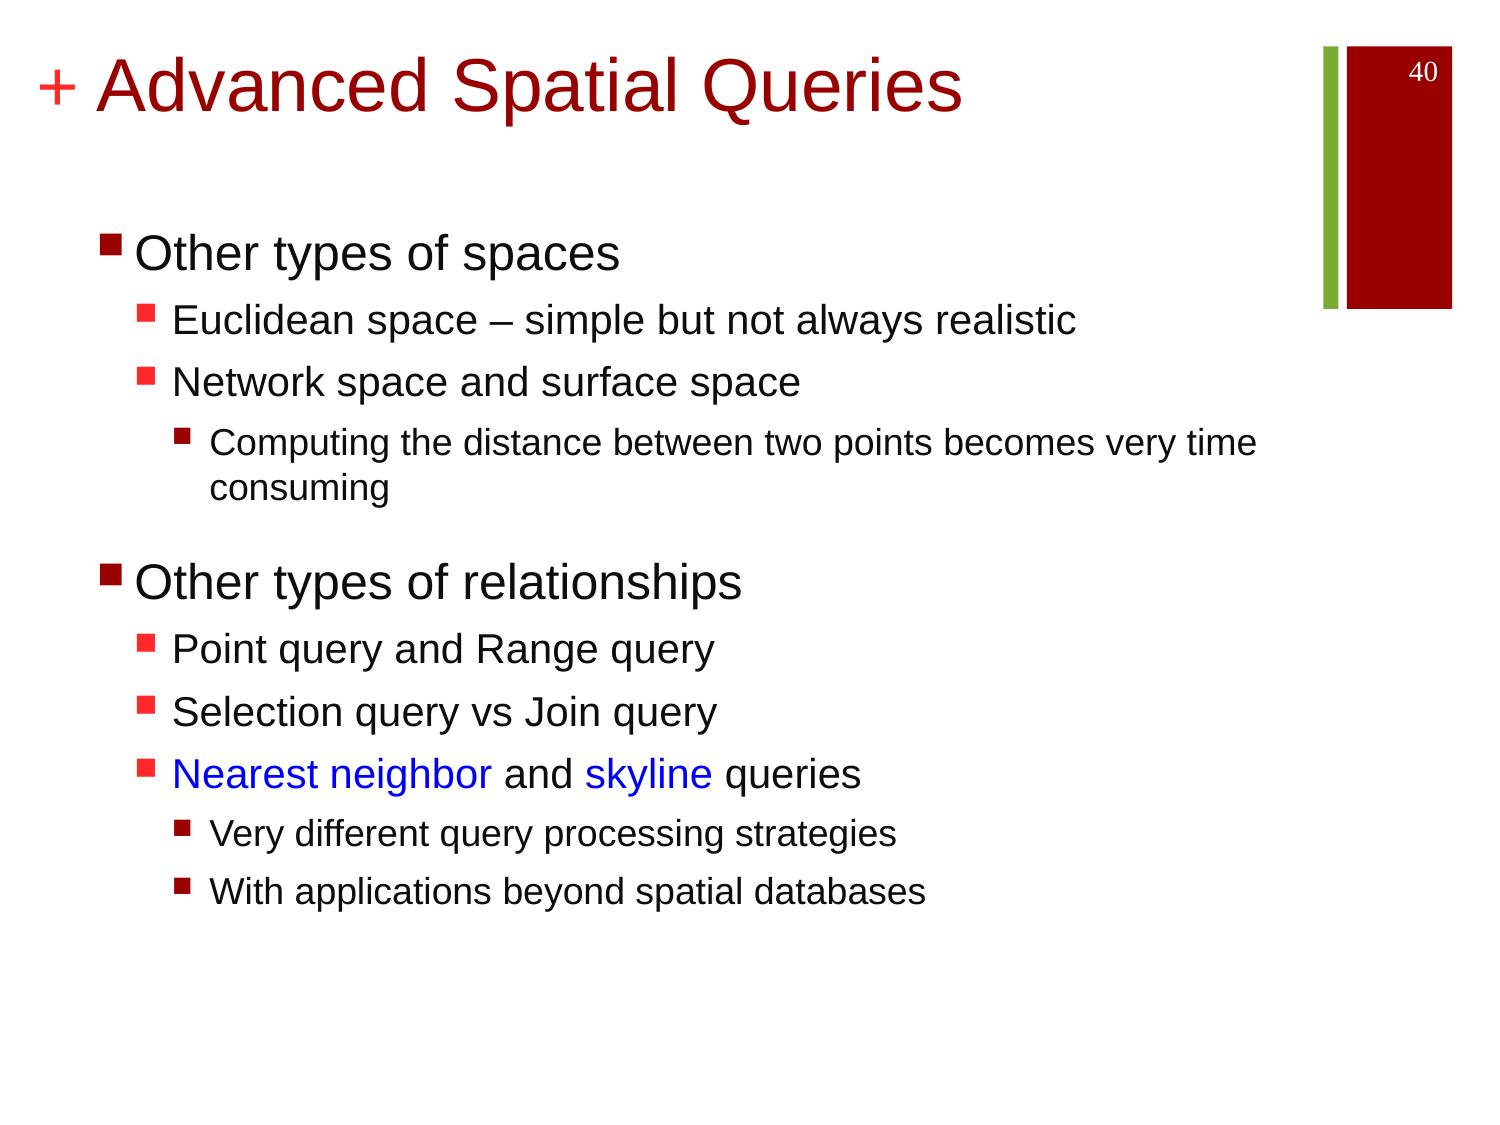

# Advanced Spatial Queries
40
Other types of spaces
Euclidean space – simple but not always realistic
Network space and surface space
Computing the distance between two points becomes very time consuming
Other types of relationships
Point query and Range query
Selection query vs Join query
Nearest neighbor and skyline queries
Very different query processing strategies
With applications beyond spatial databases